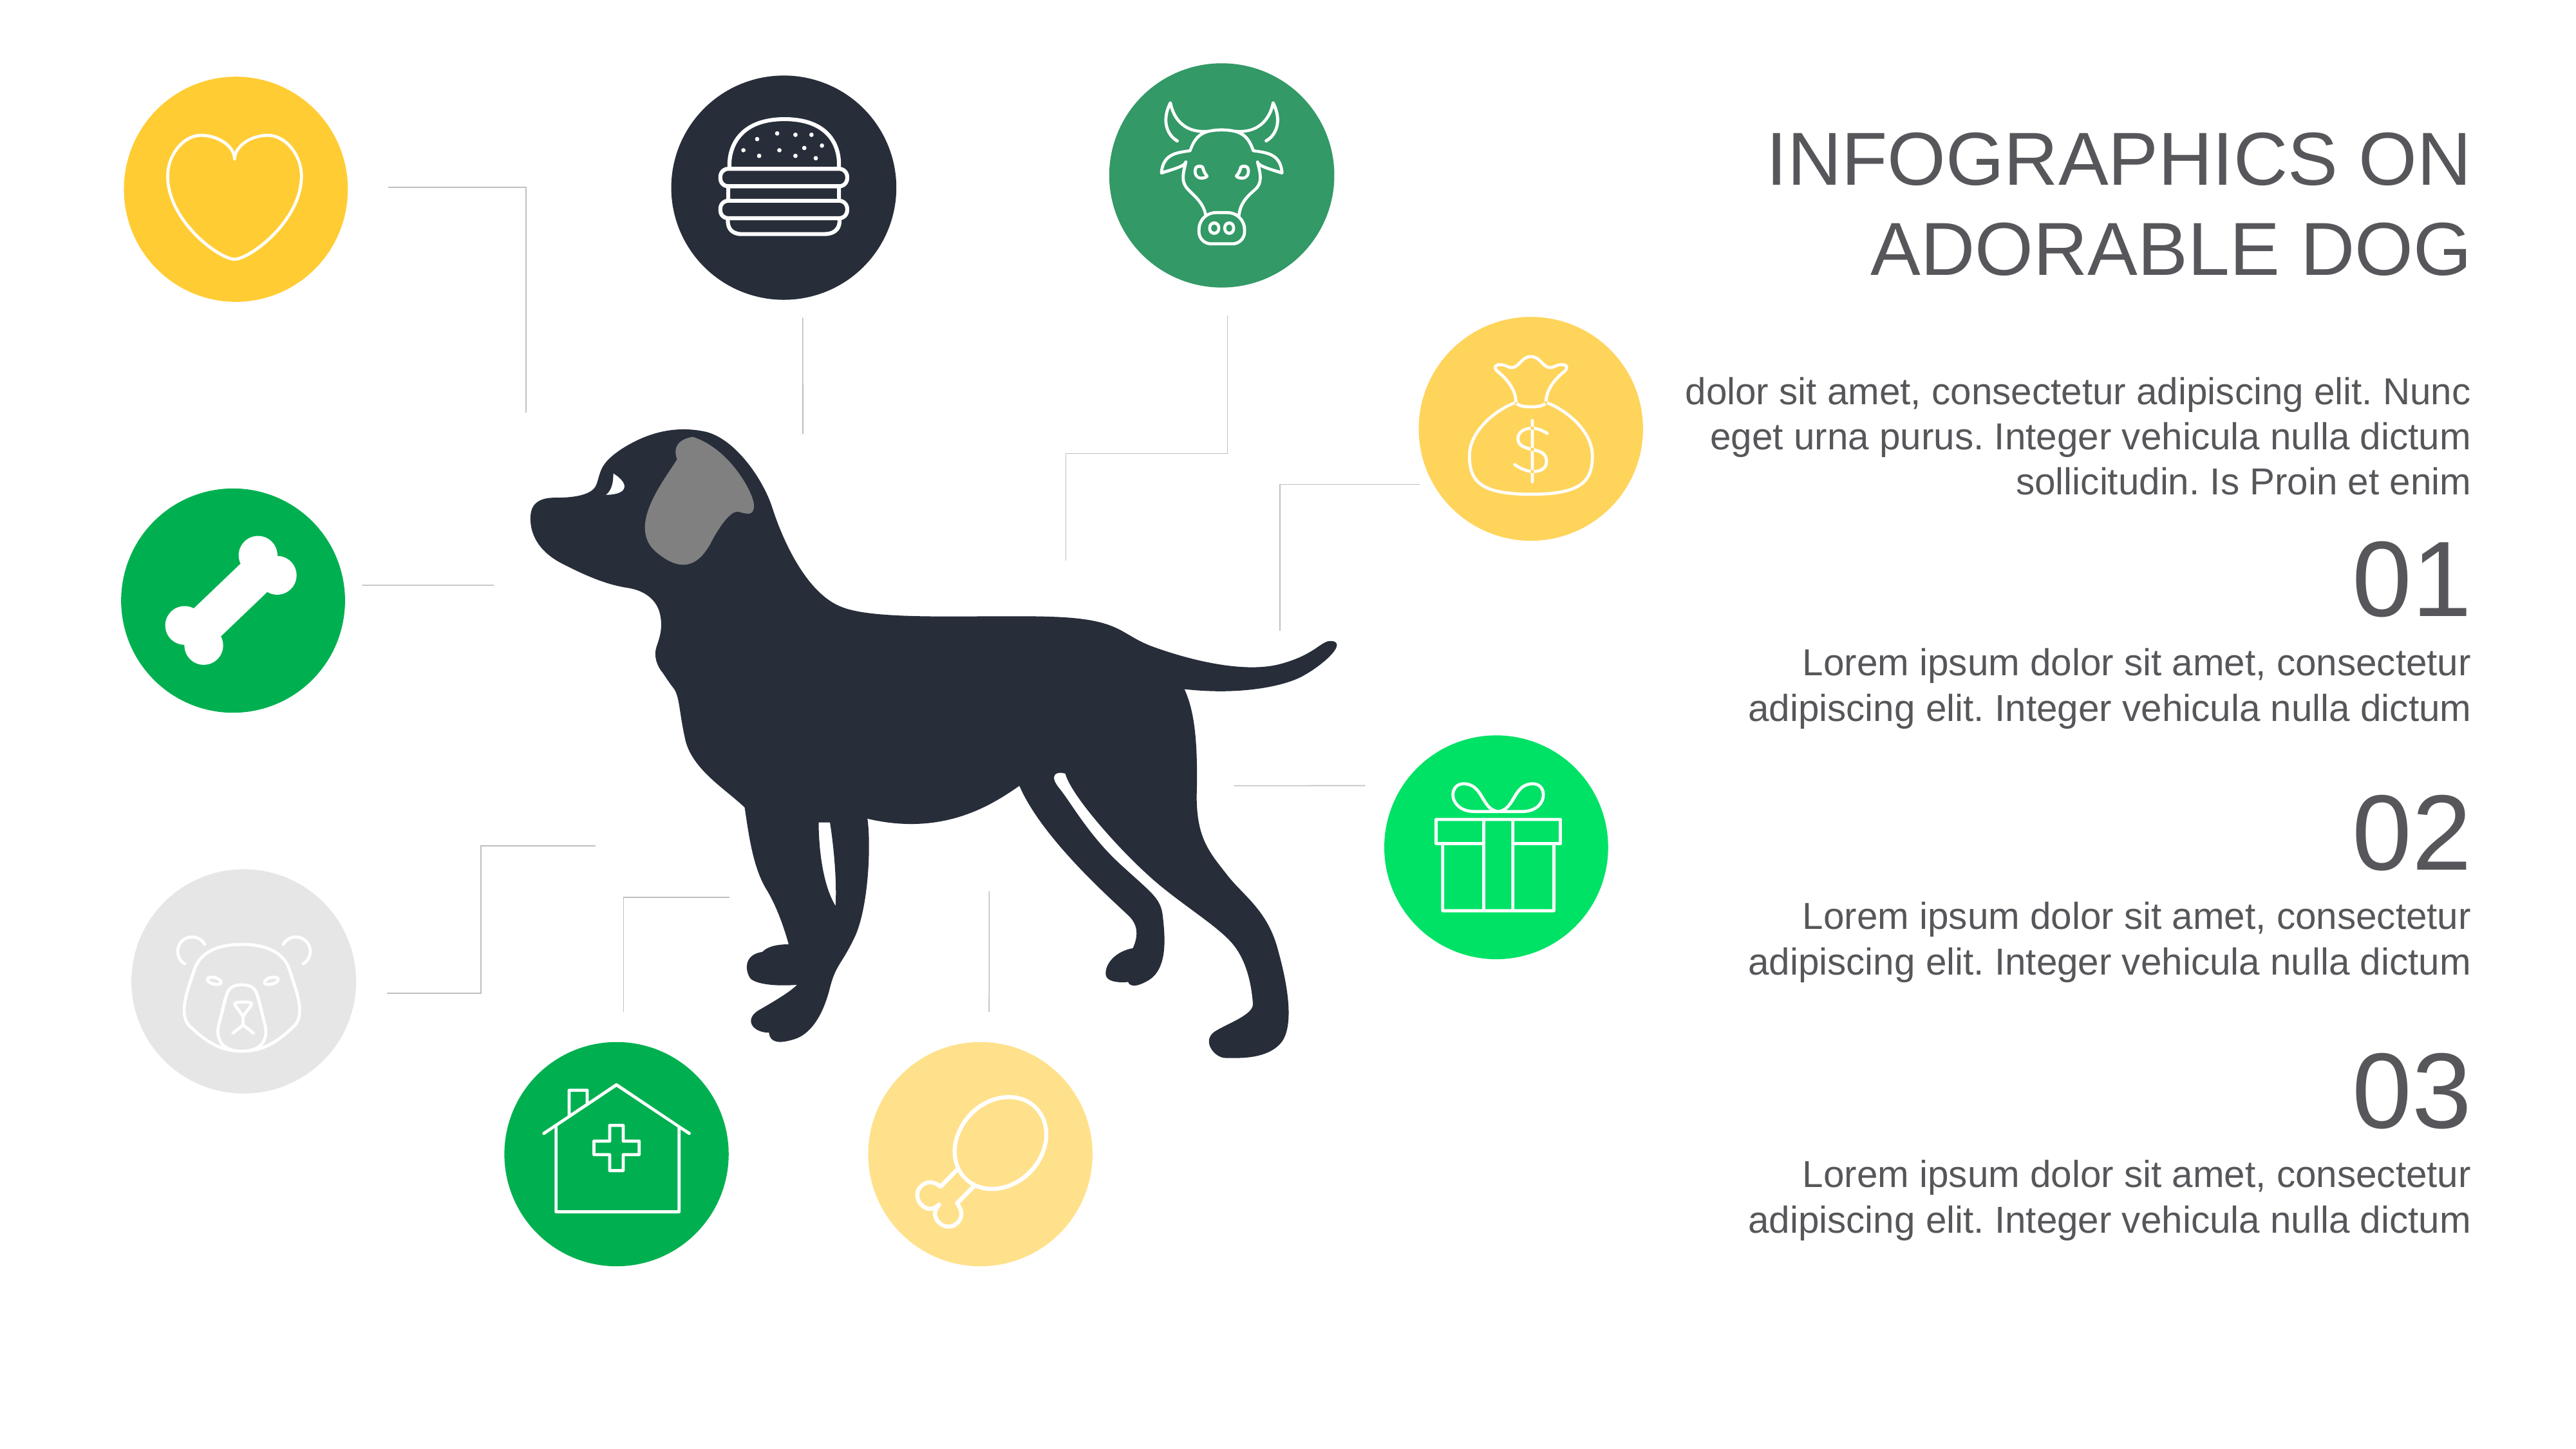

INFOGRAPHICS ON ADORABLE DOG

dolor sit amet, consectetur adipiscing elit. Nunc eget urna purus. Integer vehicula nulla dictum sollicitudin. Is Proin et enim

01
Lorem ipsum dolor sit amet, consectetur adipiscing elit. Integer vehicula nulla dictum

02
Lorem ipsum dolor sit amet, consectetur adipiscing elit. Integer vehicula nulla dictum

03
Lorem ipsum dolor sit amet, consectetur adipiscing elit. Integer vehicula nulla dictum